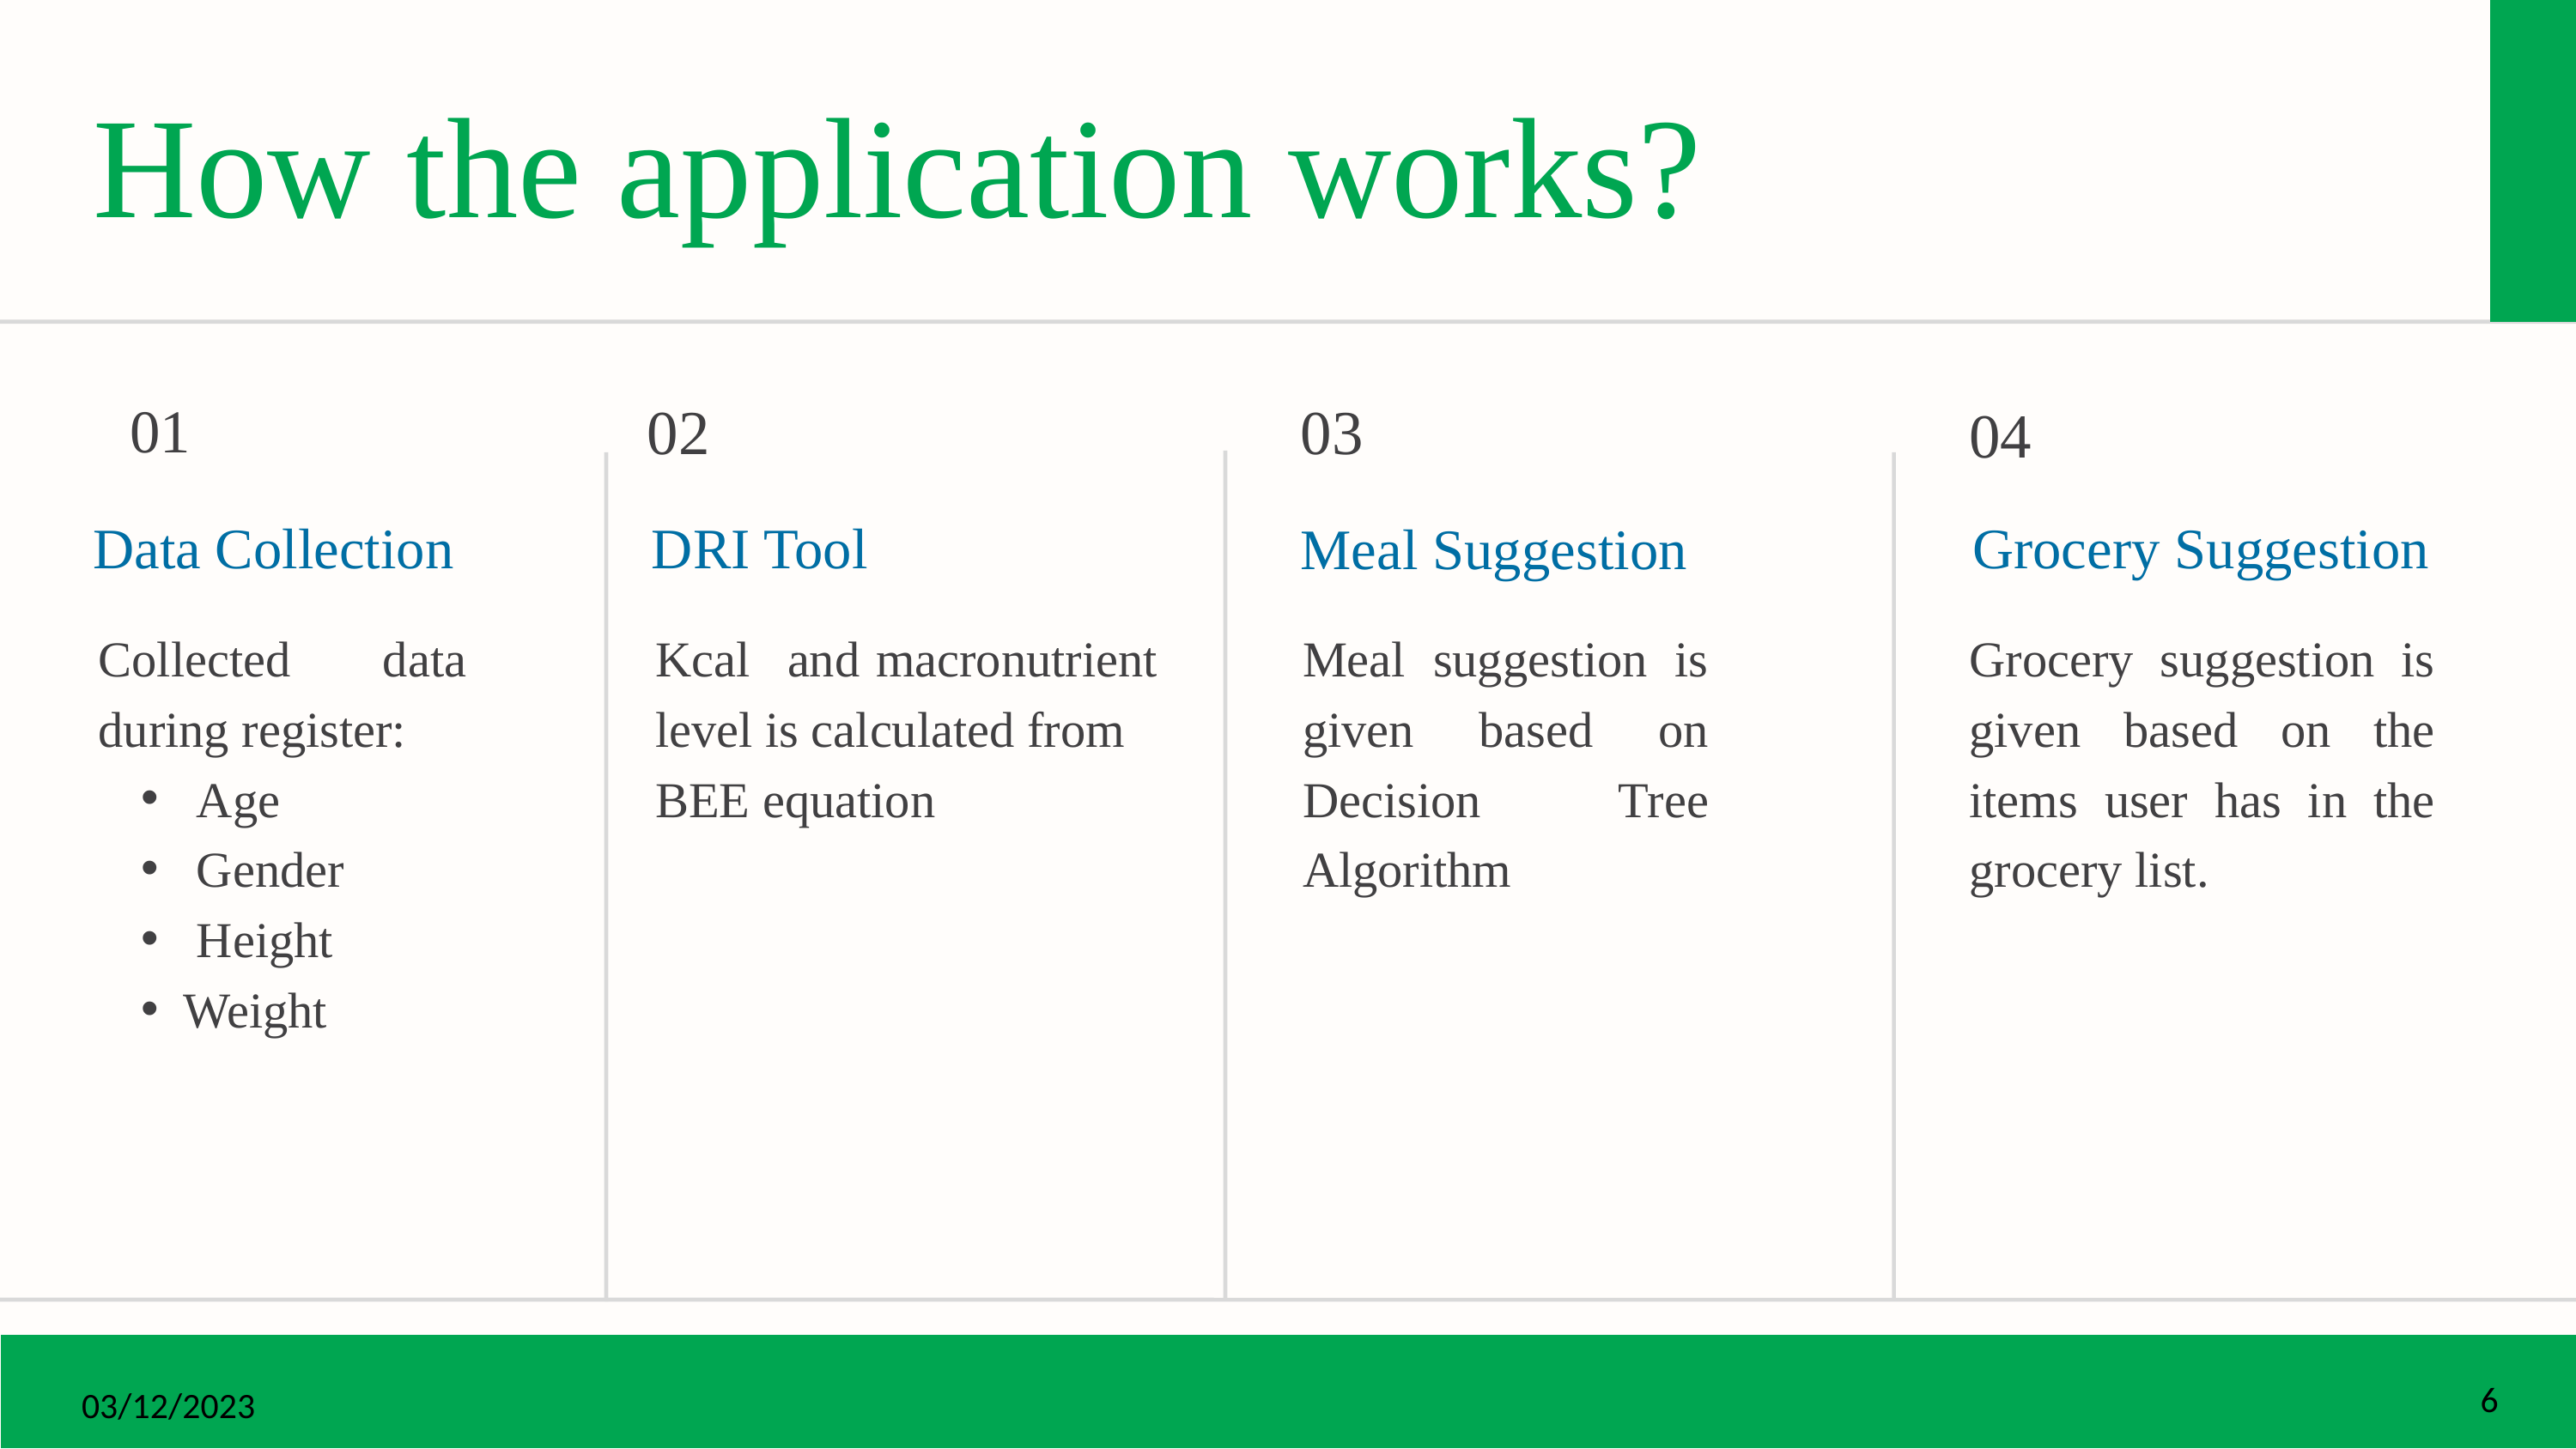

How the application works?

03
01
02
04
Grocery Suggestion
DRI Tool
Data Collection

Meal Suggestion
Grocery suggestion is given based on the items user has in the grocery list.

Collected data during register:
 Age
 Gender
 Height
Weight
Kcal 	and macronutrient level is calculated from
BEE equation

Meal suggestion is given based on Decision Tree Algorithm

6
03/12/2023